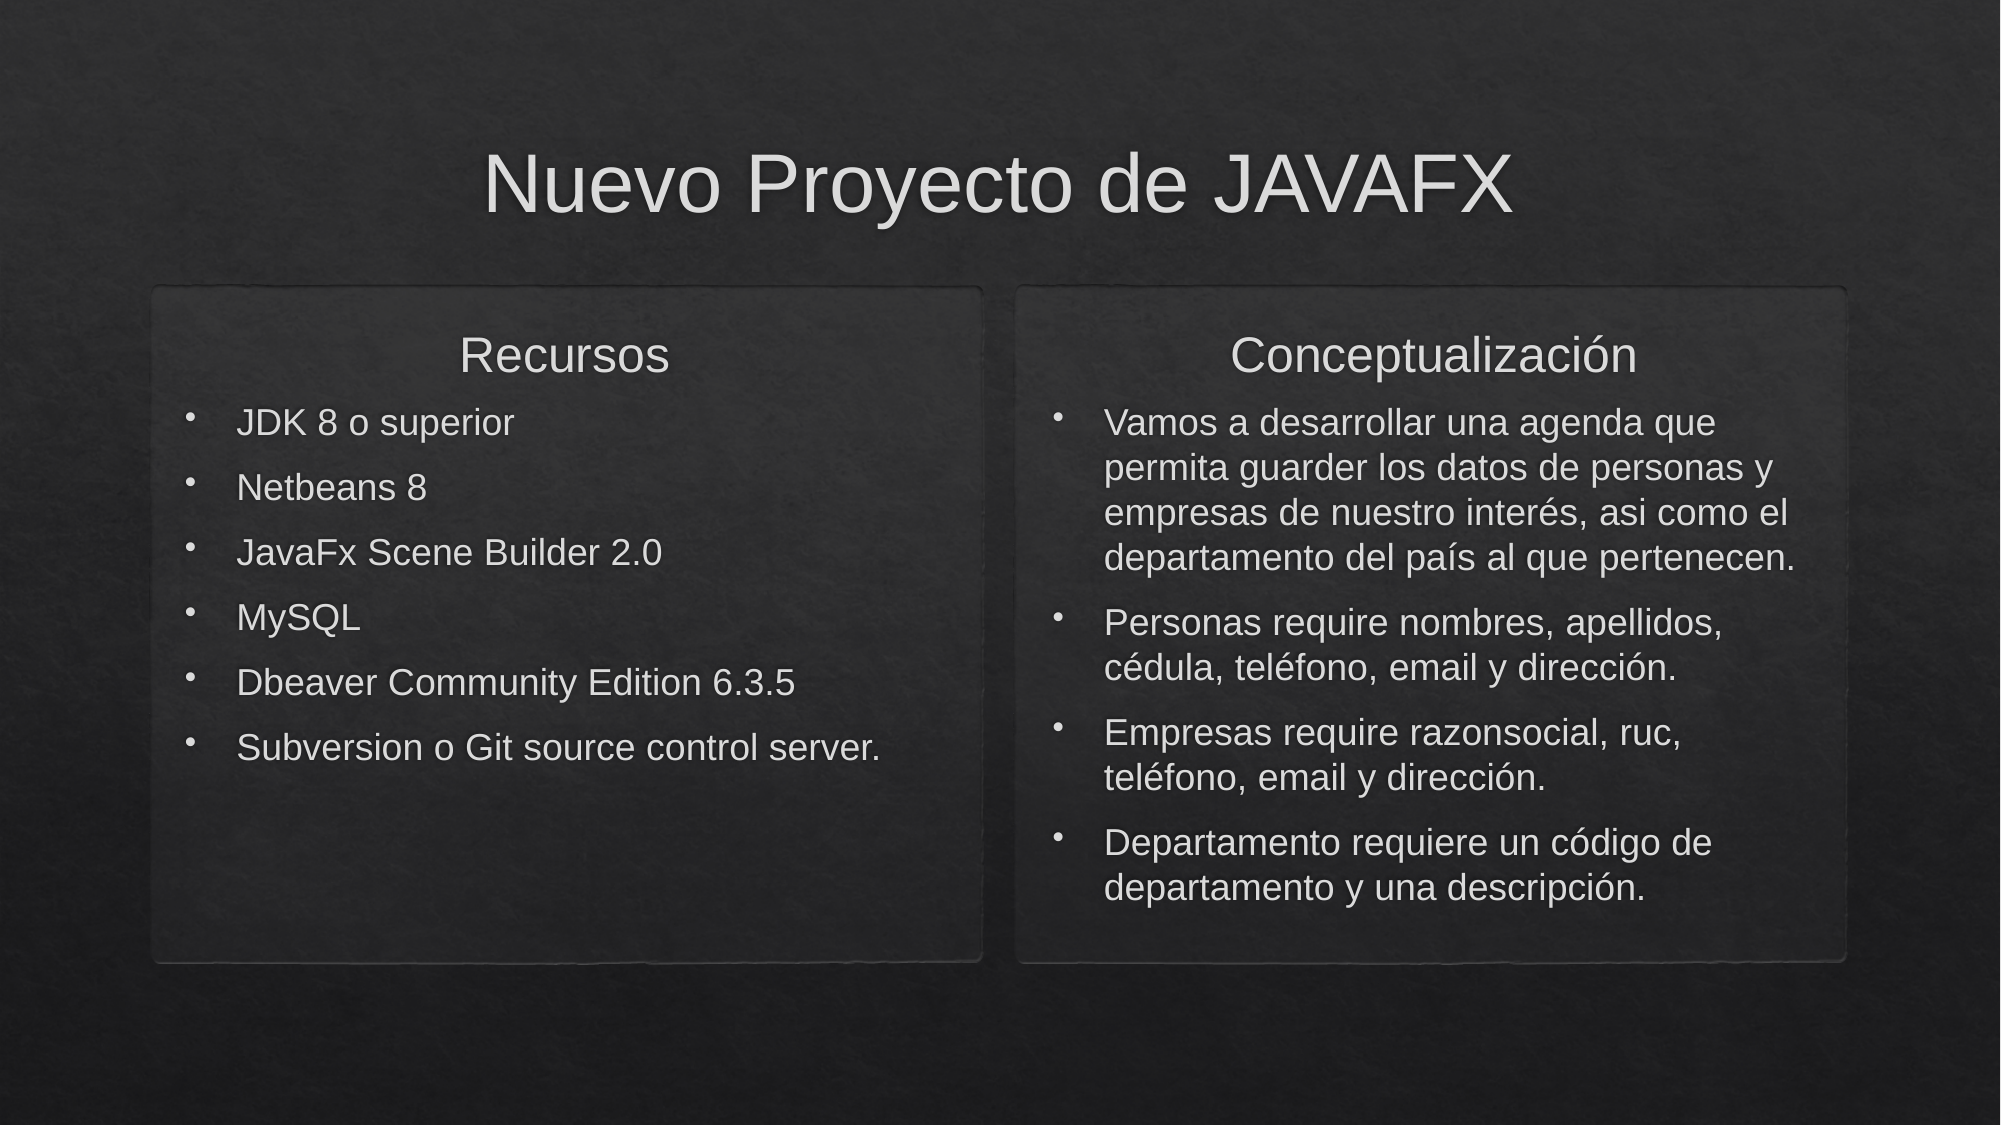

# Nuevo Proyecto de JAVAFX
Recursos
Conceptualización
JDK 8 o superior
Netbeans 8
JavaFx Scene Builder 2.0
MySQL
Dbeaver Community Edition 6.3.5
Subversion o Git source control server.
Vamos a desarrollar una agenda que permita guarder los datos de personas y empresas de nuestro interés, asi como el departamento del país al que pertenecen.
Personas require nombres, apellidos, cédula, teléfono, email y dirección.
Empresas require razonsocial, ruc, teléfono, email y dirección.
Departamento requiere un código de departamento y una descripción.